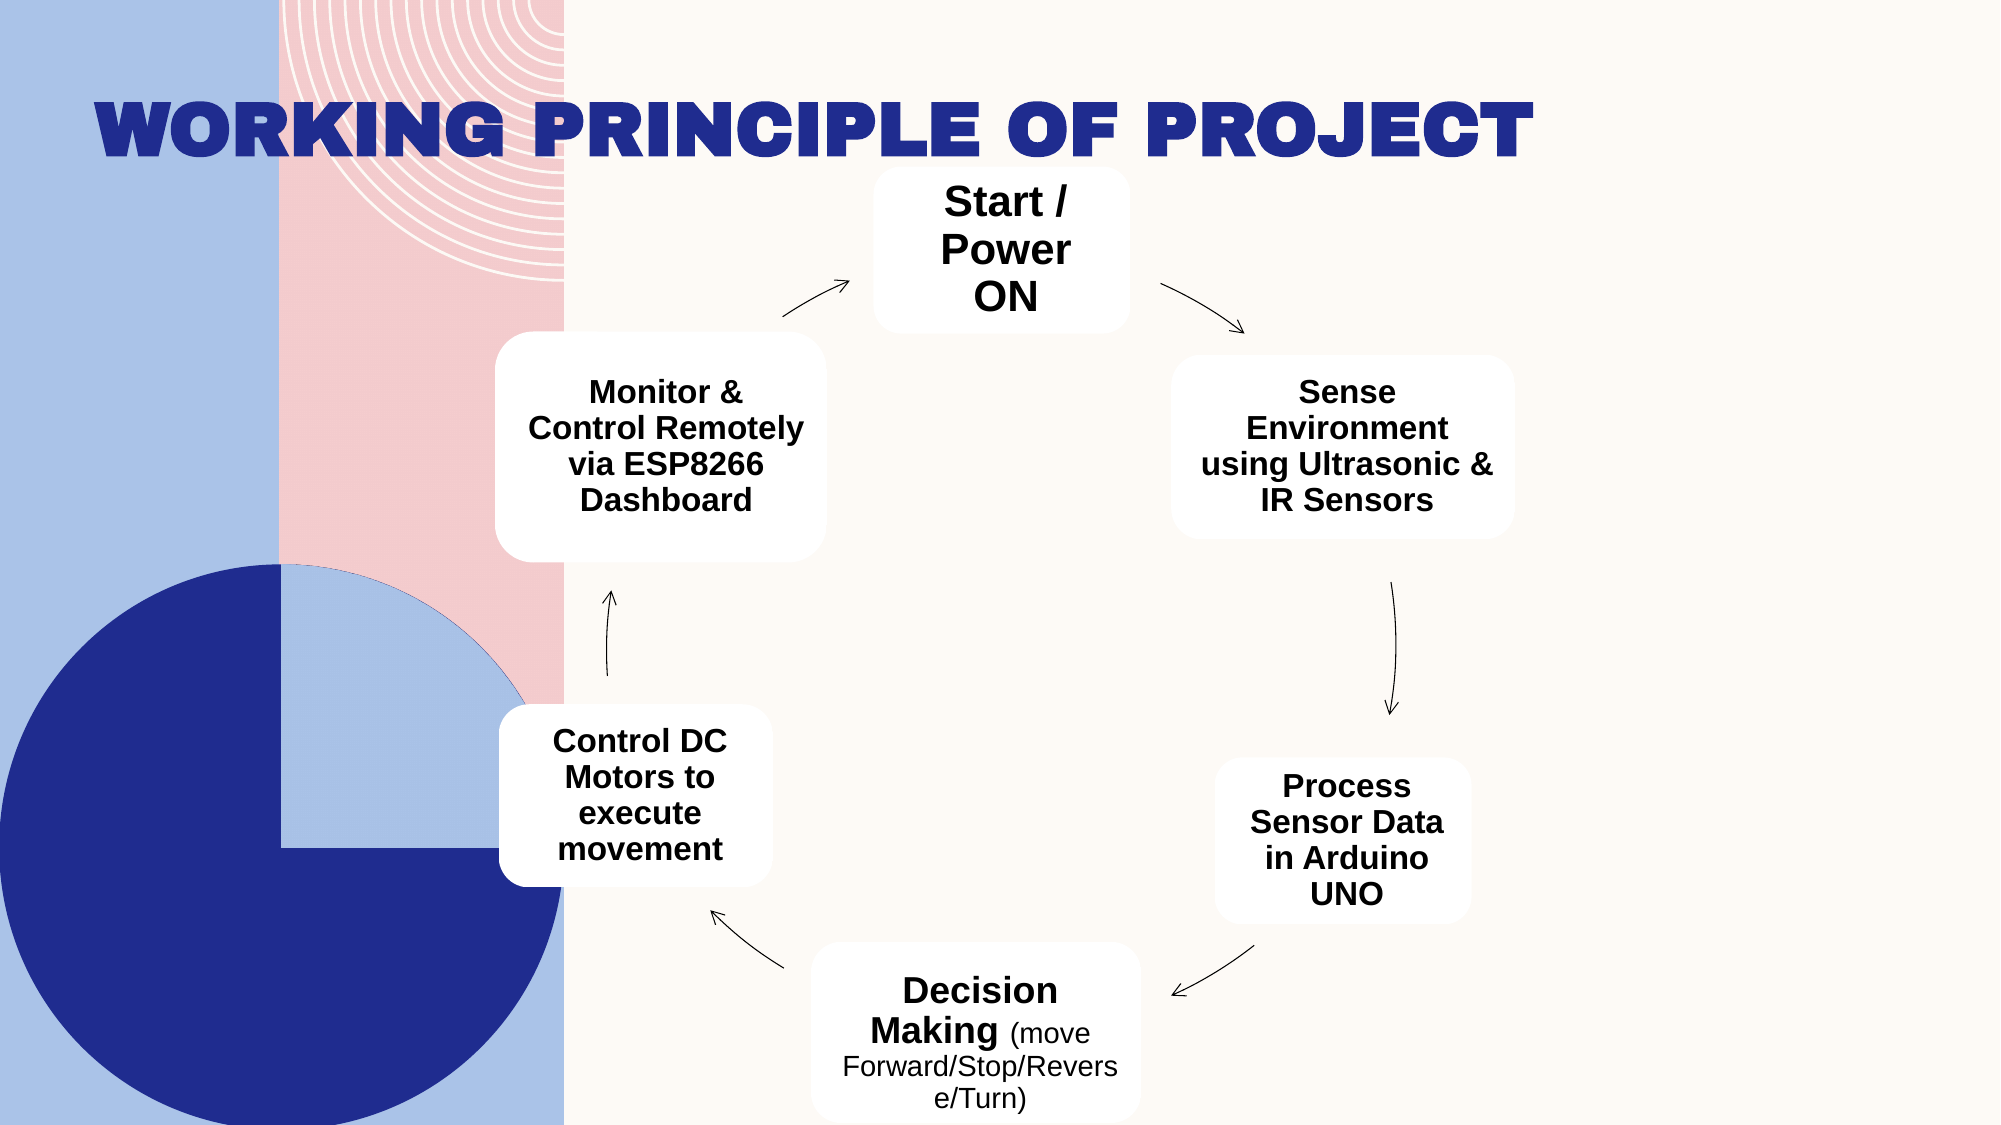

# Working principle of project

Start / Power ON
Sense Environment using Ultrasonic & IR Sensors
Process Sensor Data in Arduino UNO
Decision Making (move Forward/Stop/Reverse/Turn)
Control DC Motors to execute movement
Monitor & Control Remotely via ESP8266 Dashboard